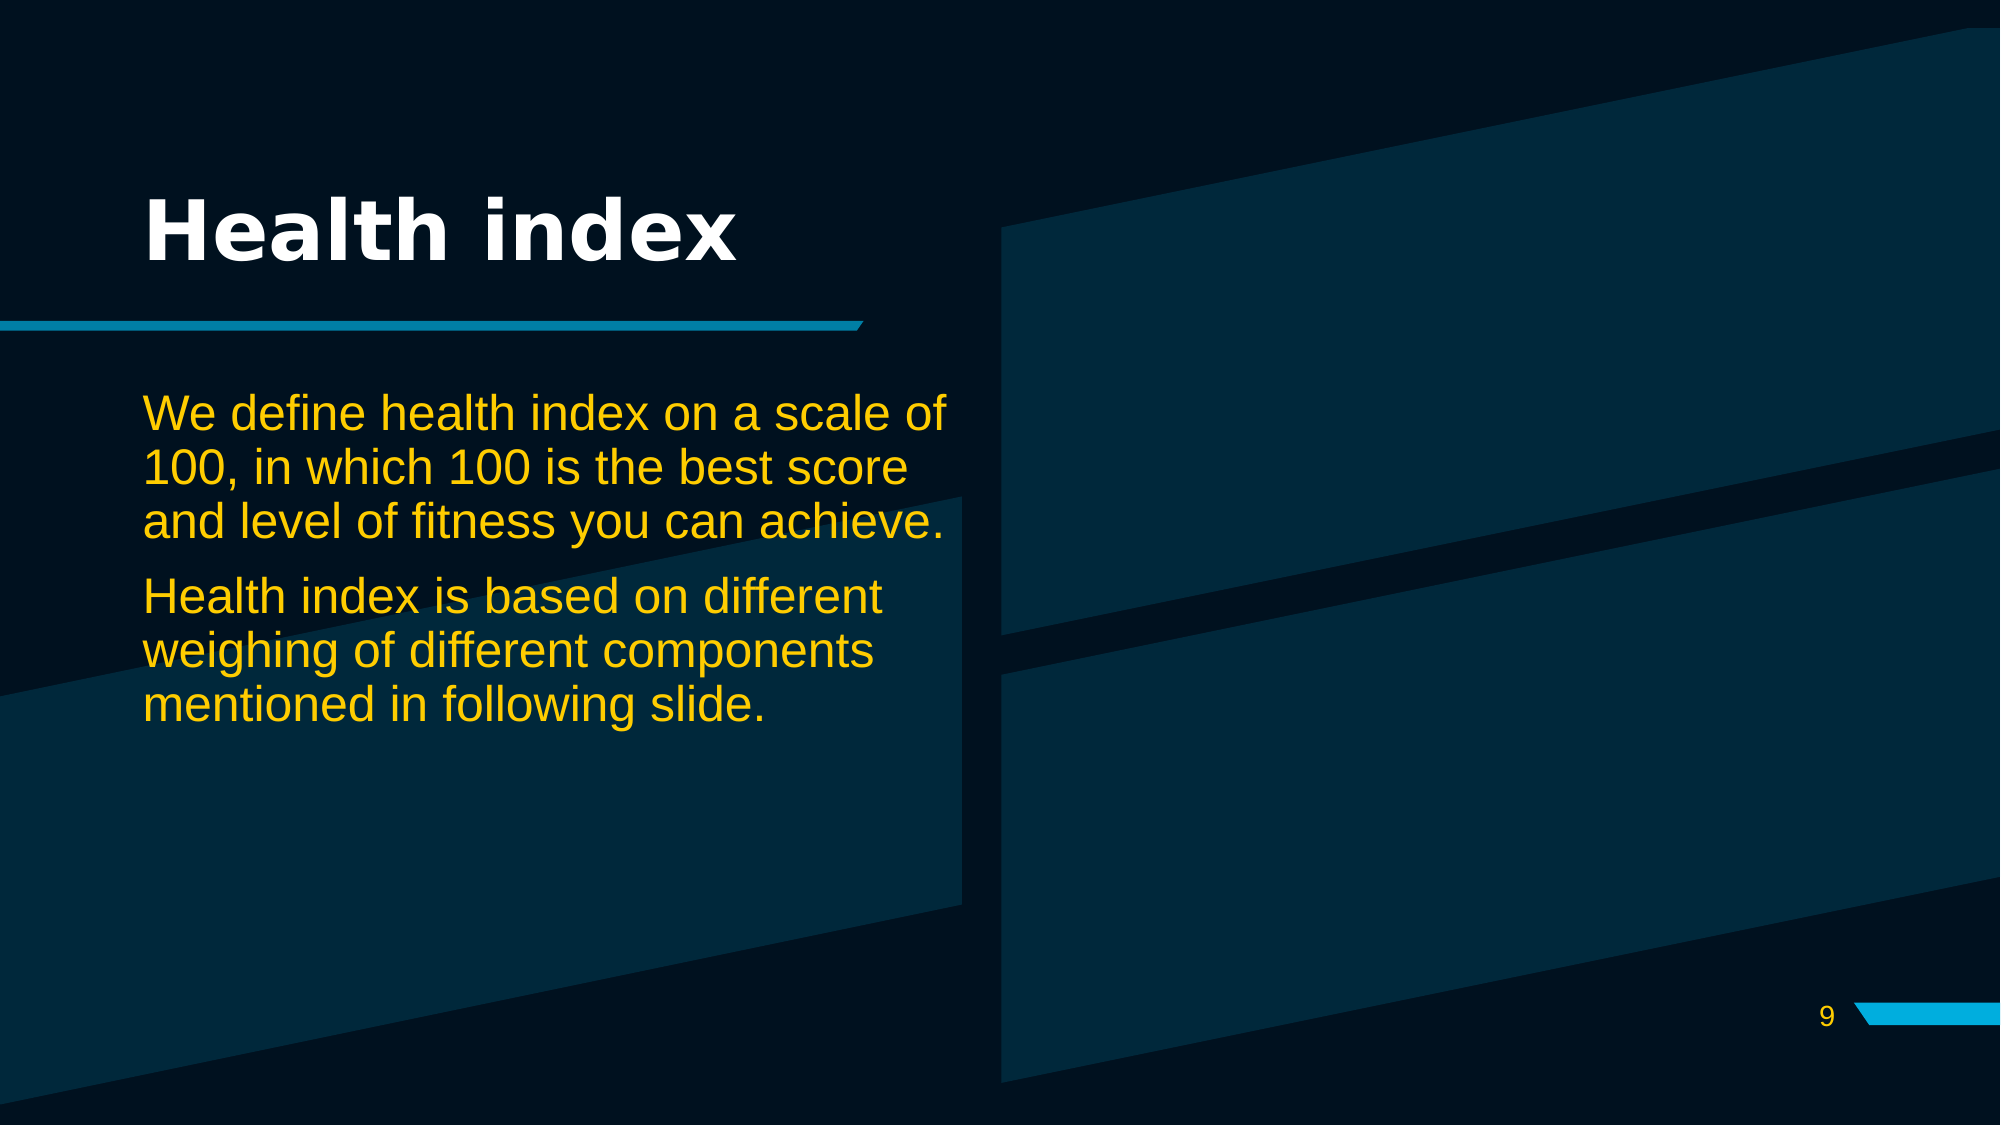

# Health index
We define health index on a scale of 100, in which 100 is the best score and level of fitness you can achieve.
Health index is based on different weighing of different components mentioned in following slide.

9